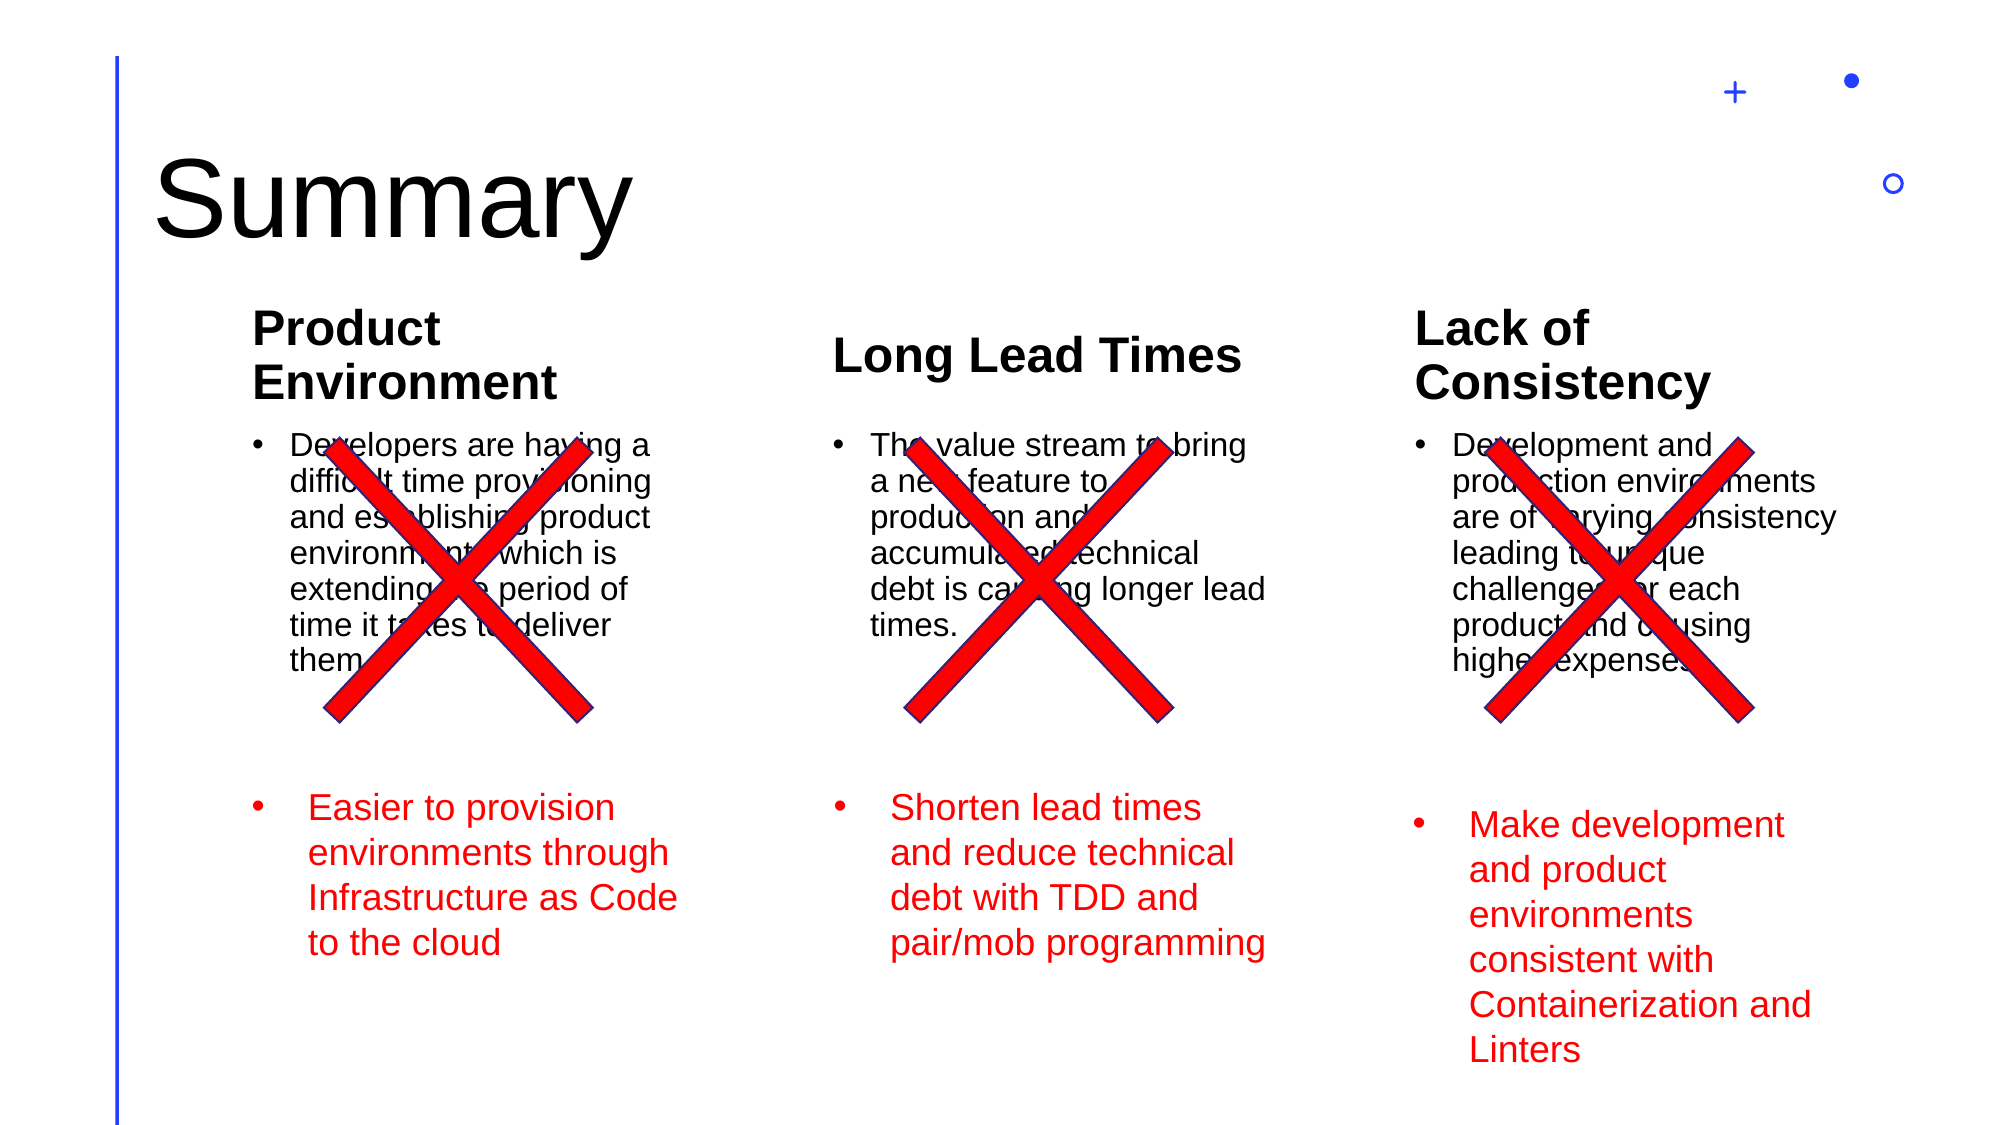

# Summary
Product Environment
Long Lead Times
Lack of Consistency

Developers are having a difficult time provisioning and establishing product environments which is extending the period of time it takes to deliver them.
The value stream to bring a new feature to production and accumulated technical debt is causing longer lead times.
Development and production environments are of varying consistency leading to unique challenges for each product and causing higher expenses.
Easier to provision environments through Infrastructure as Code to the cloud
Shorten lead times and reduce technical debt with TDD and pair/mob programming
Make development and product environments consistent with Containerization and Linters